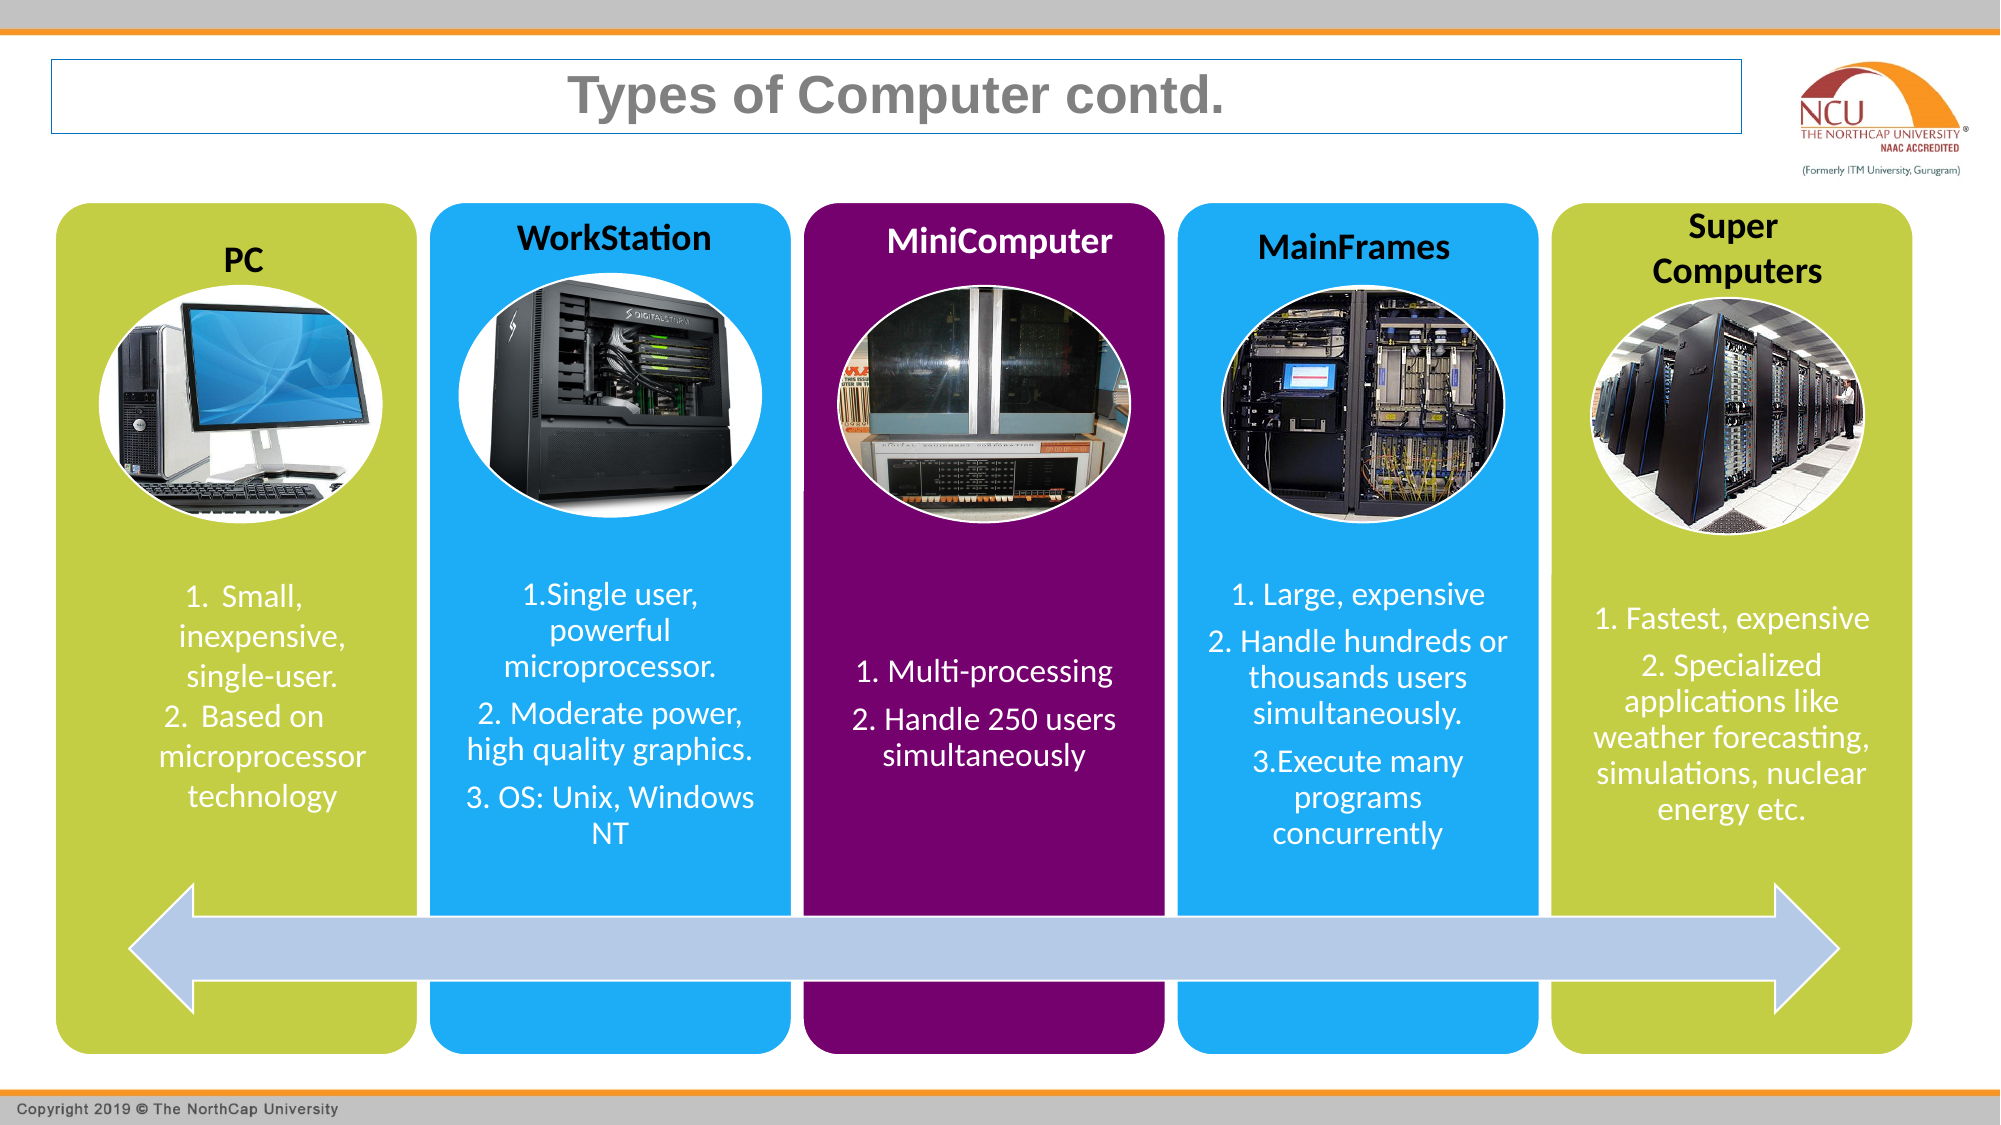

# Types of Computer contd.
Super
 Computers

1.Single user, powerful microprocessor.
2. Moderate power, high quality graphics.
3. OS: Unix, Windows NT
1. Multi-processing
2. Handle 250 users simultaneously
1. Large, expensive
2. Handle hundreds or thousands users simultaneously.
3.Execute many programs concurrently
1. Fastest, expensive
2. Specialized applications like weather forecasting, simulations, nuclear energy etc.
WorkStation
MiniComputer
MainFrames
PC

Small, inexpensive, single-user.
Based on microprocessor technology